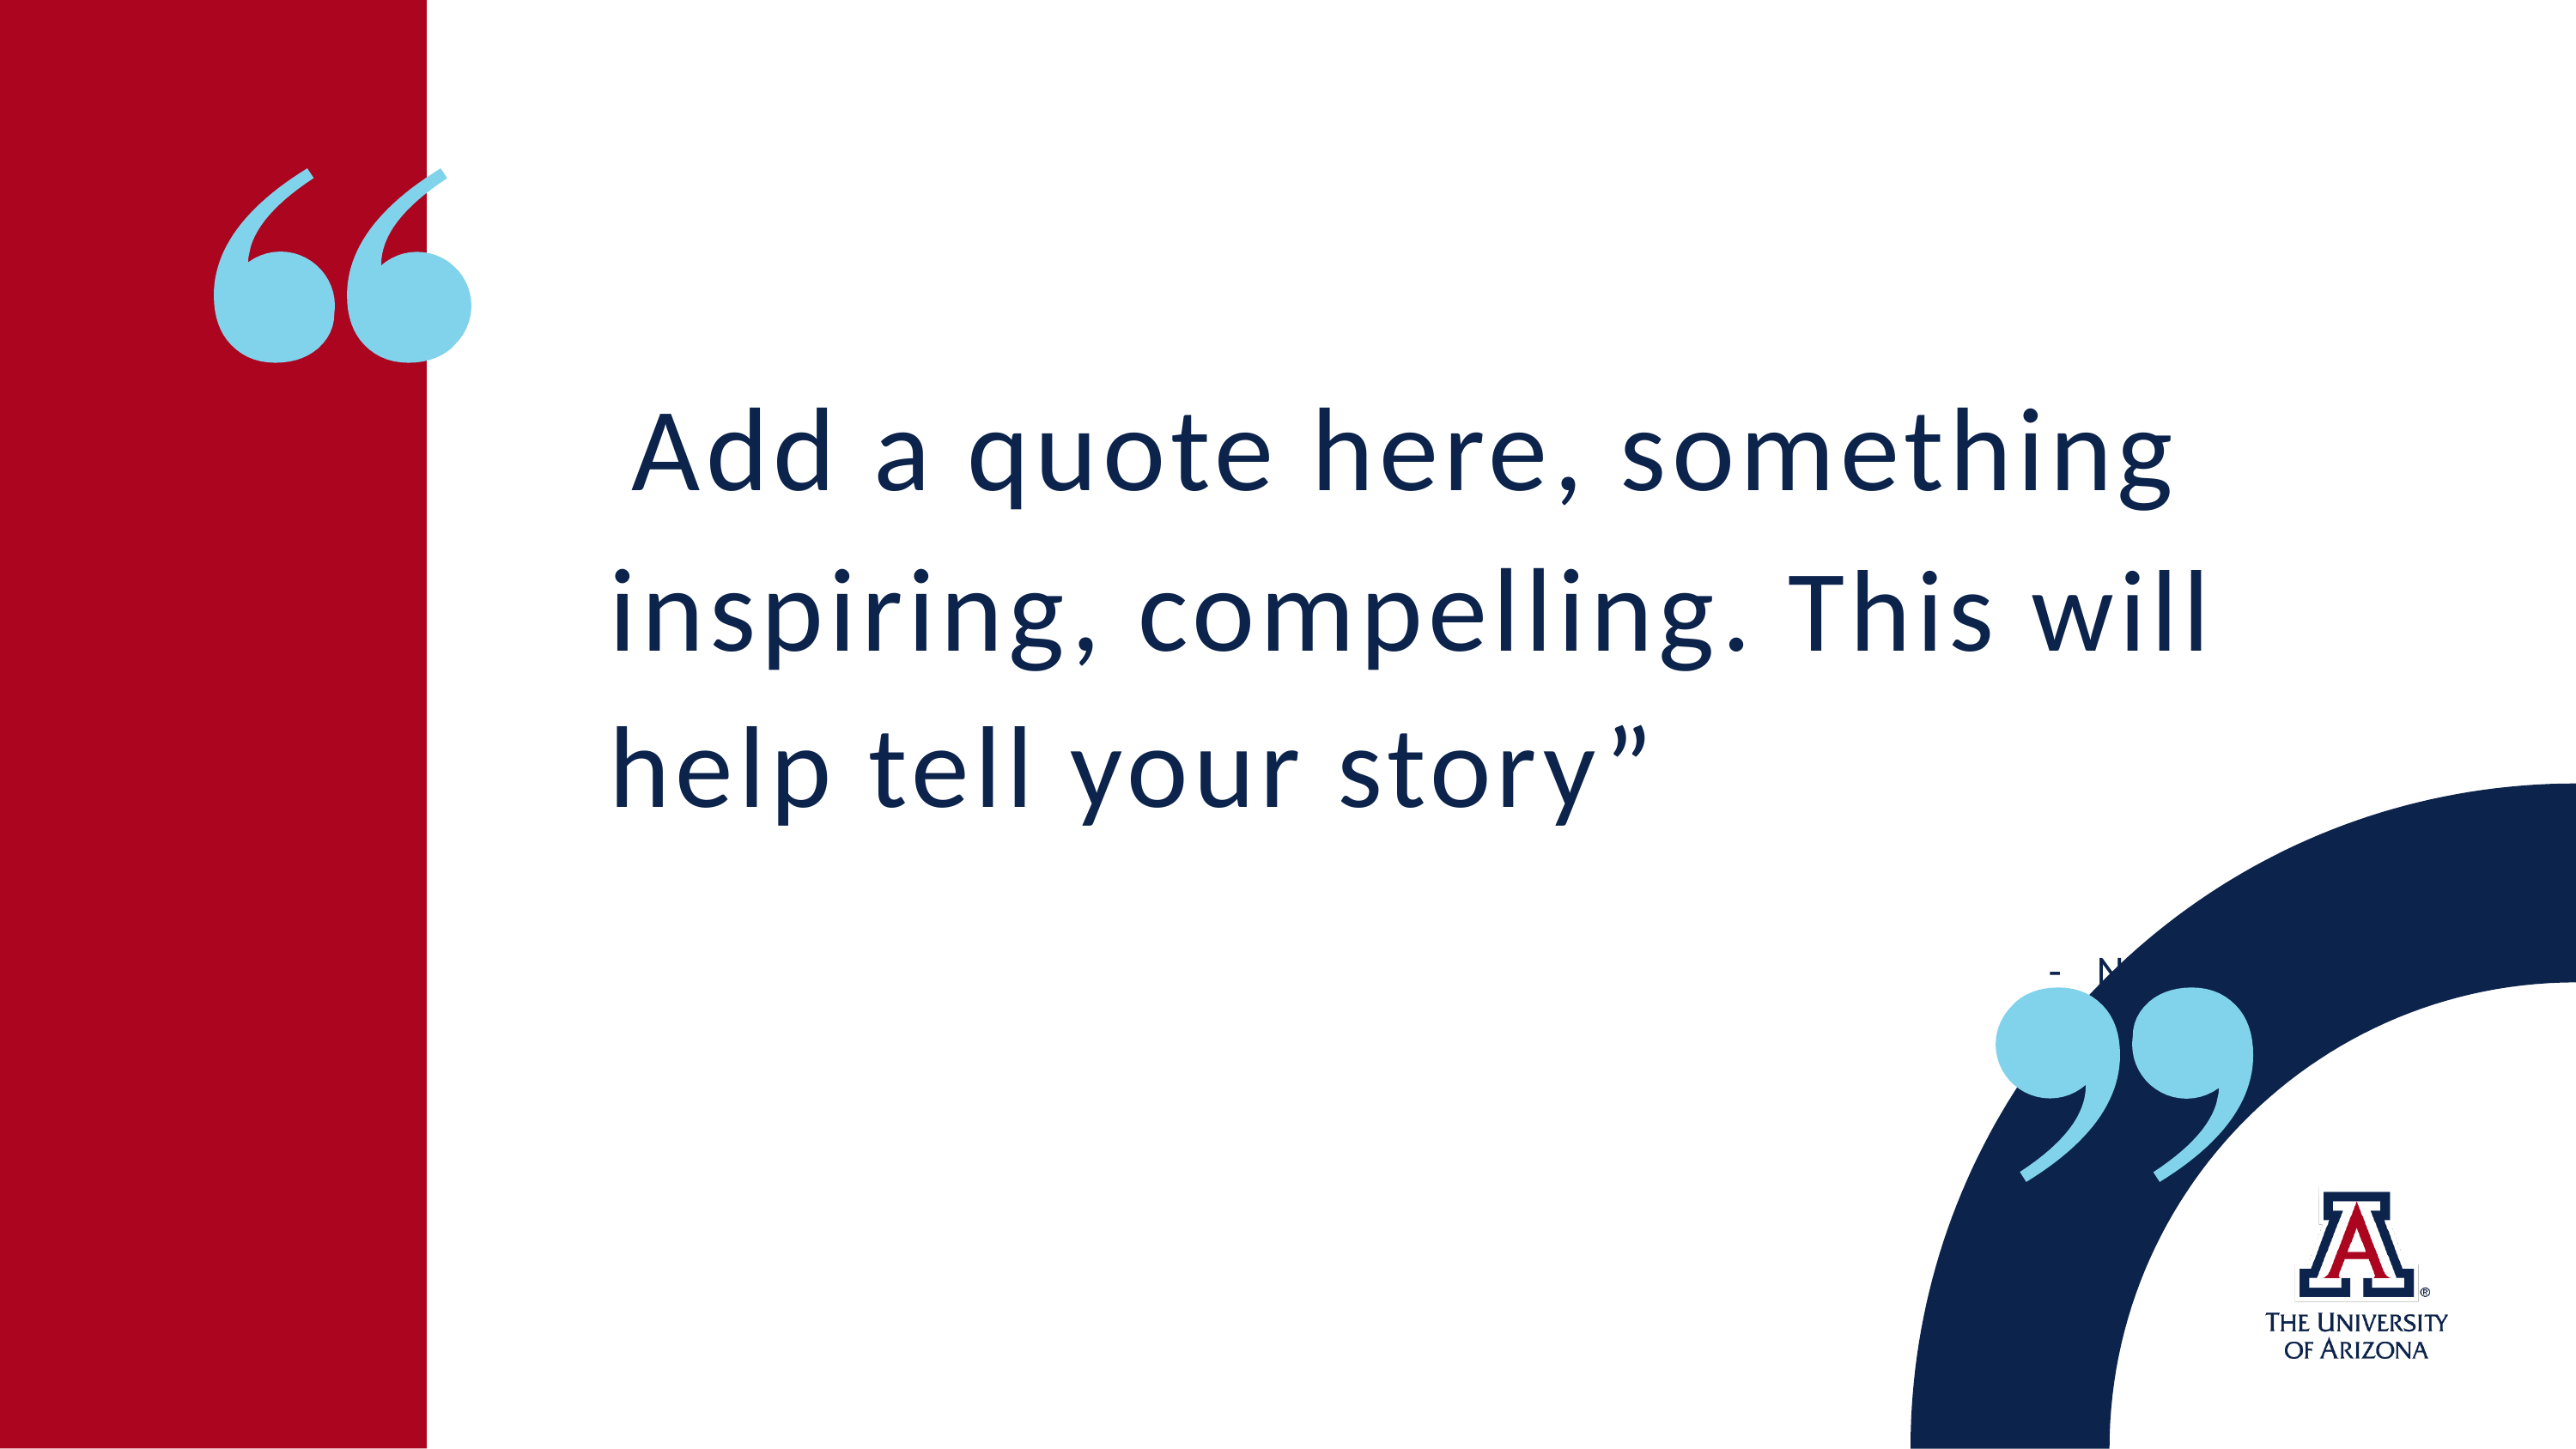

Add a quote here, something inspiring, compelling. This will help tell your story”
-	NAME